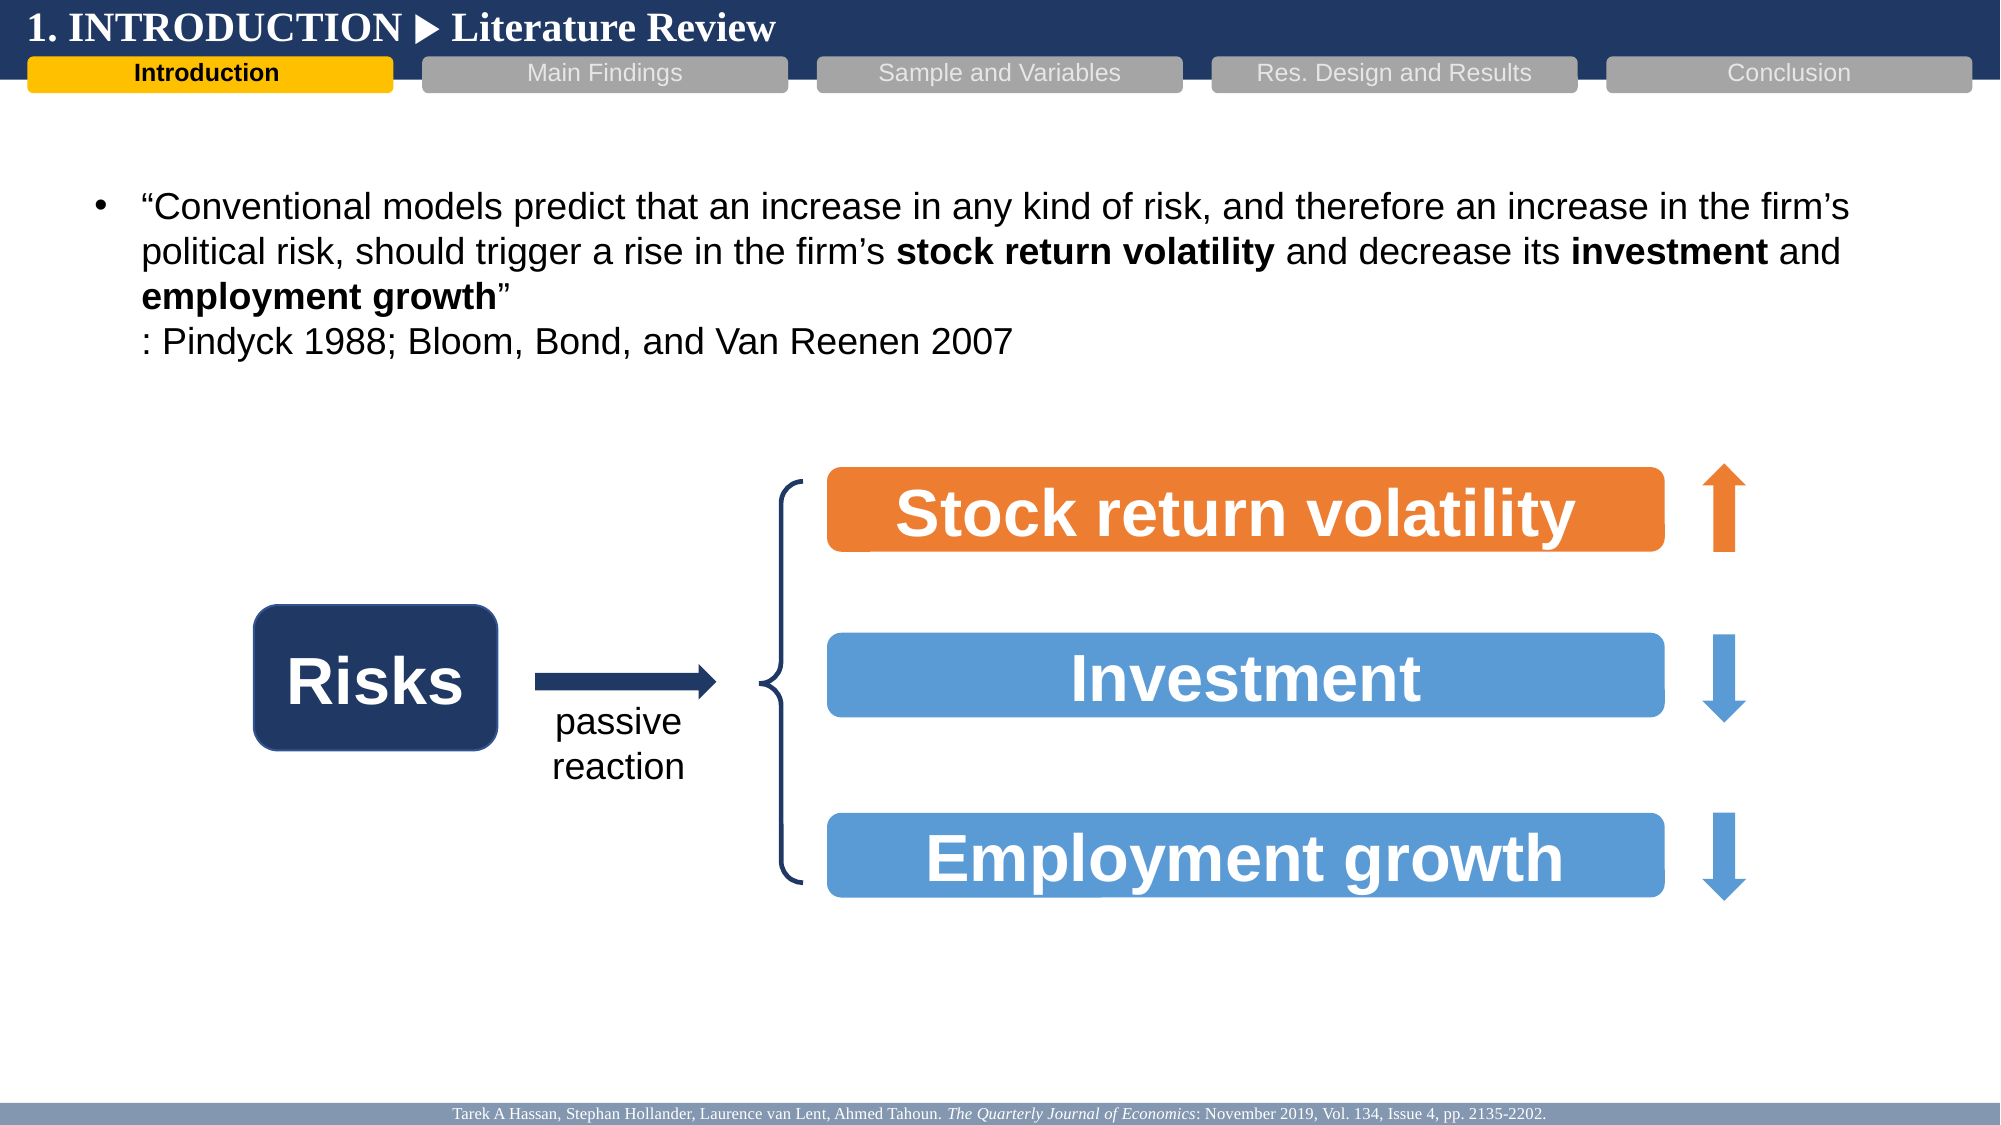

1. INTRODUCTION ▶ Literature Review

Introduction
Main Findings

Sample and Variables
Res. Design and Results
Conclusion

“Conventional models predict that an increase in any kind of risk, and therefore an increase in the firm’s political risk, should trigger a rise in the firm’s stock return volatility and decrease its investment and employment growth”
: Pindyck 1988; Bloom, Bond, and Van Reenen 2007

Stock return volatility

Risks
Investment

passive
reaction

Employment growth
Tarek A Hassan, Stephan Hollander, Laurence van Lent, Ahmed Tahoun. The Quarterly Journal of Economics: November 2019, Vol. 134, Issue 4, pp. 2135-2202.